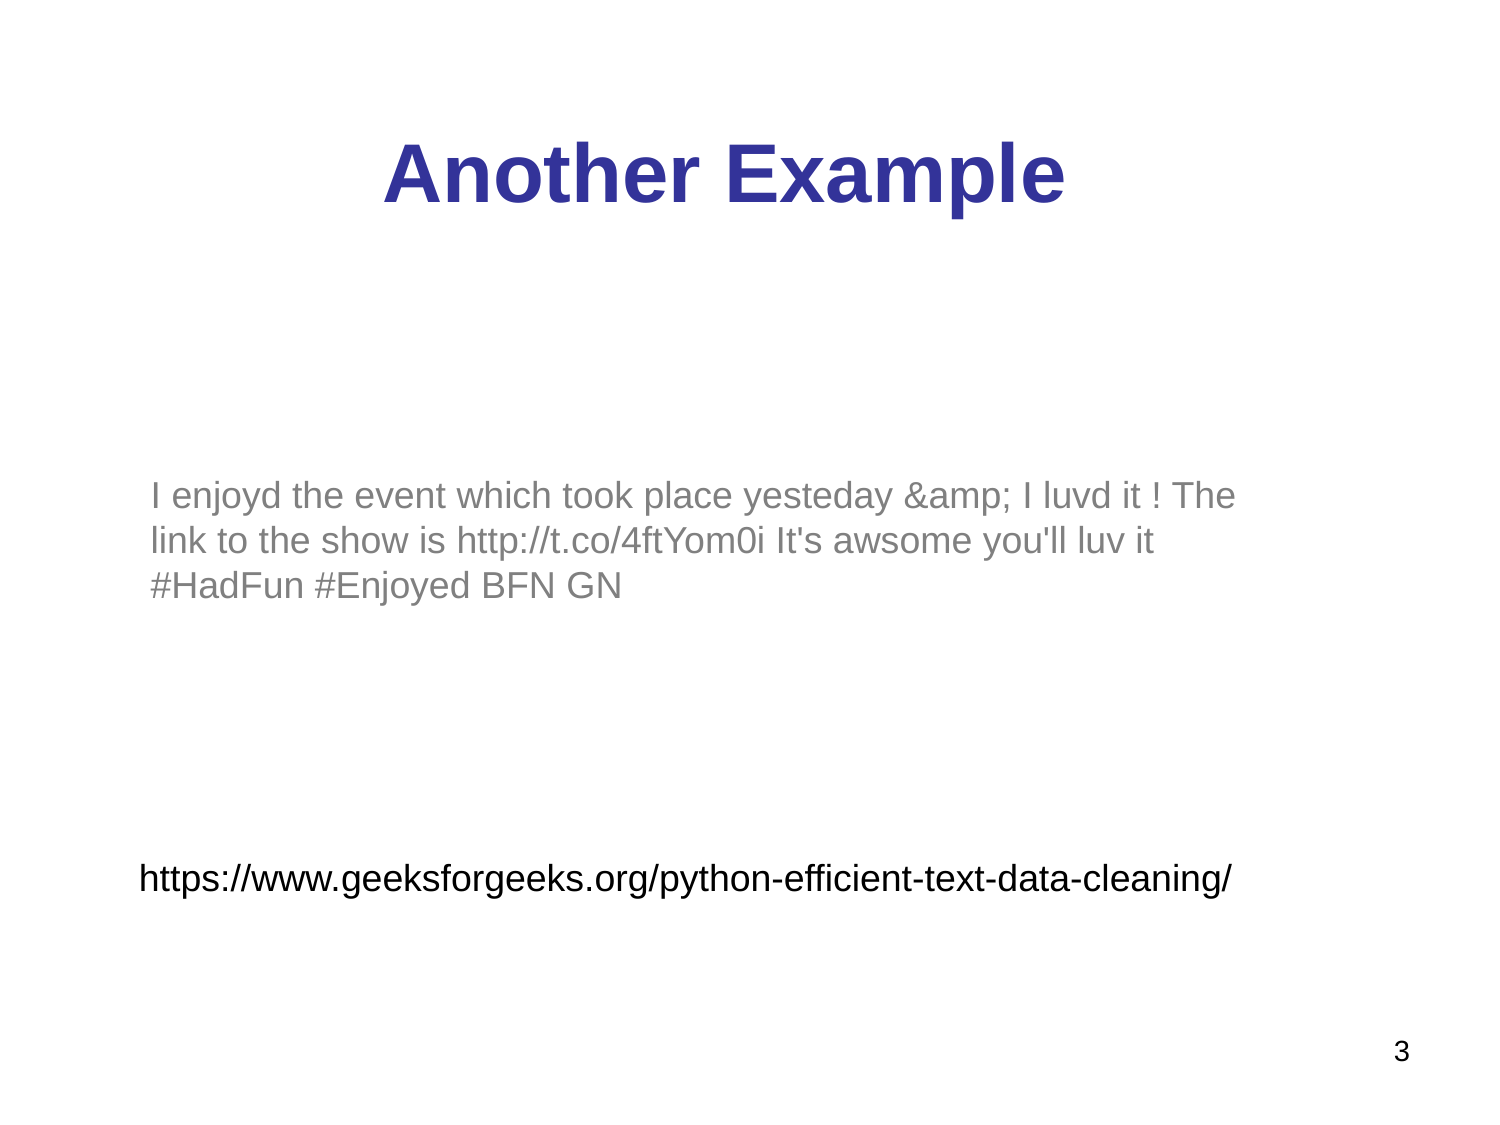

# Another Example

I enjoyd the event which took place yesteday &amp; I luvd it ! The link to the show is http://t.co/4ftYom0i It's awsome you'll luv it #HadFun #Enjoyed BFN GN
https://www.geeksforgeeks.org/python-efficient-text-data-cleaning/
3